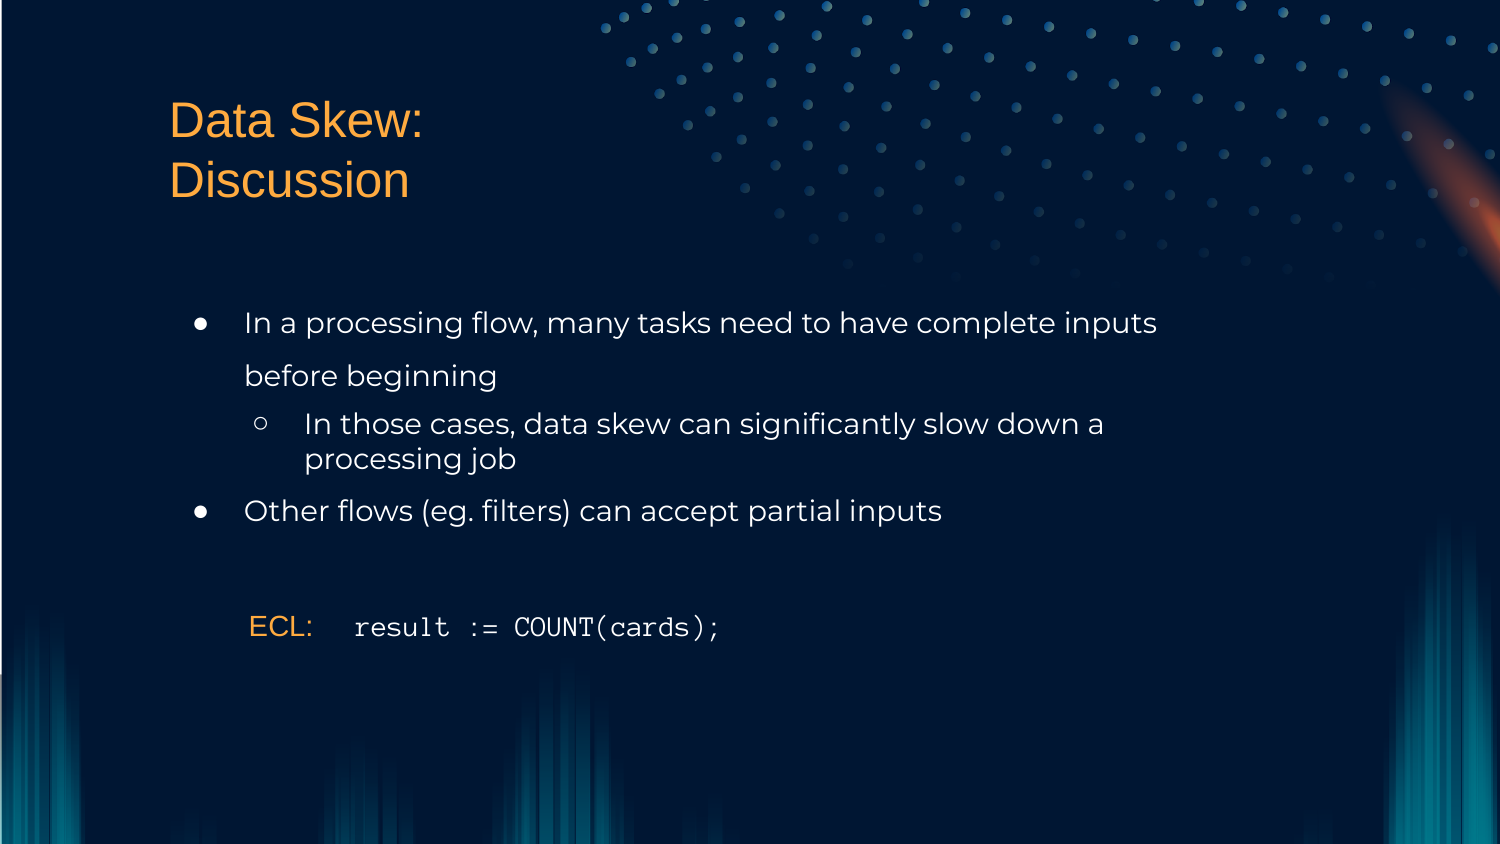

# Data Skew: Discussion
In a processing flow, many tasks need to have complete inputs before beginning
In those cases, data skew can significantly slow down a processing job
Other flows (eg. filters) can accept partial inputs
ECL:
result := COUNT(cards);